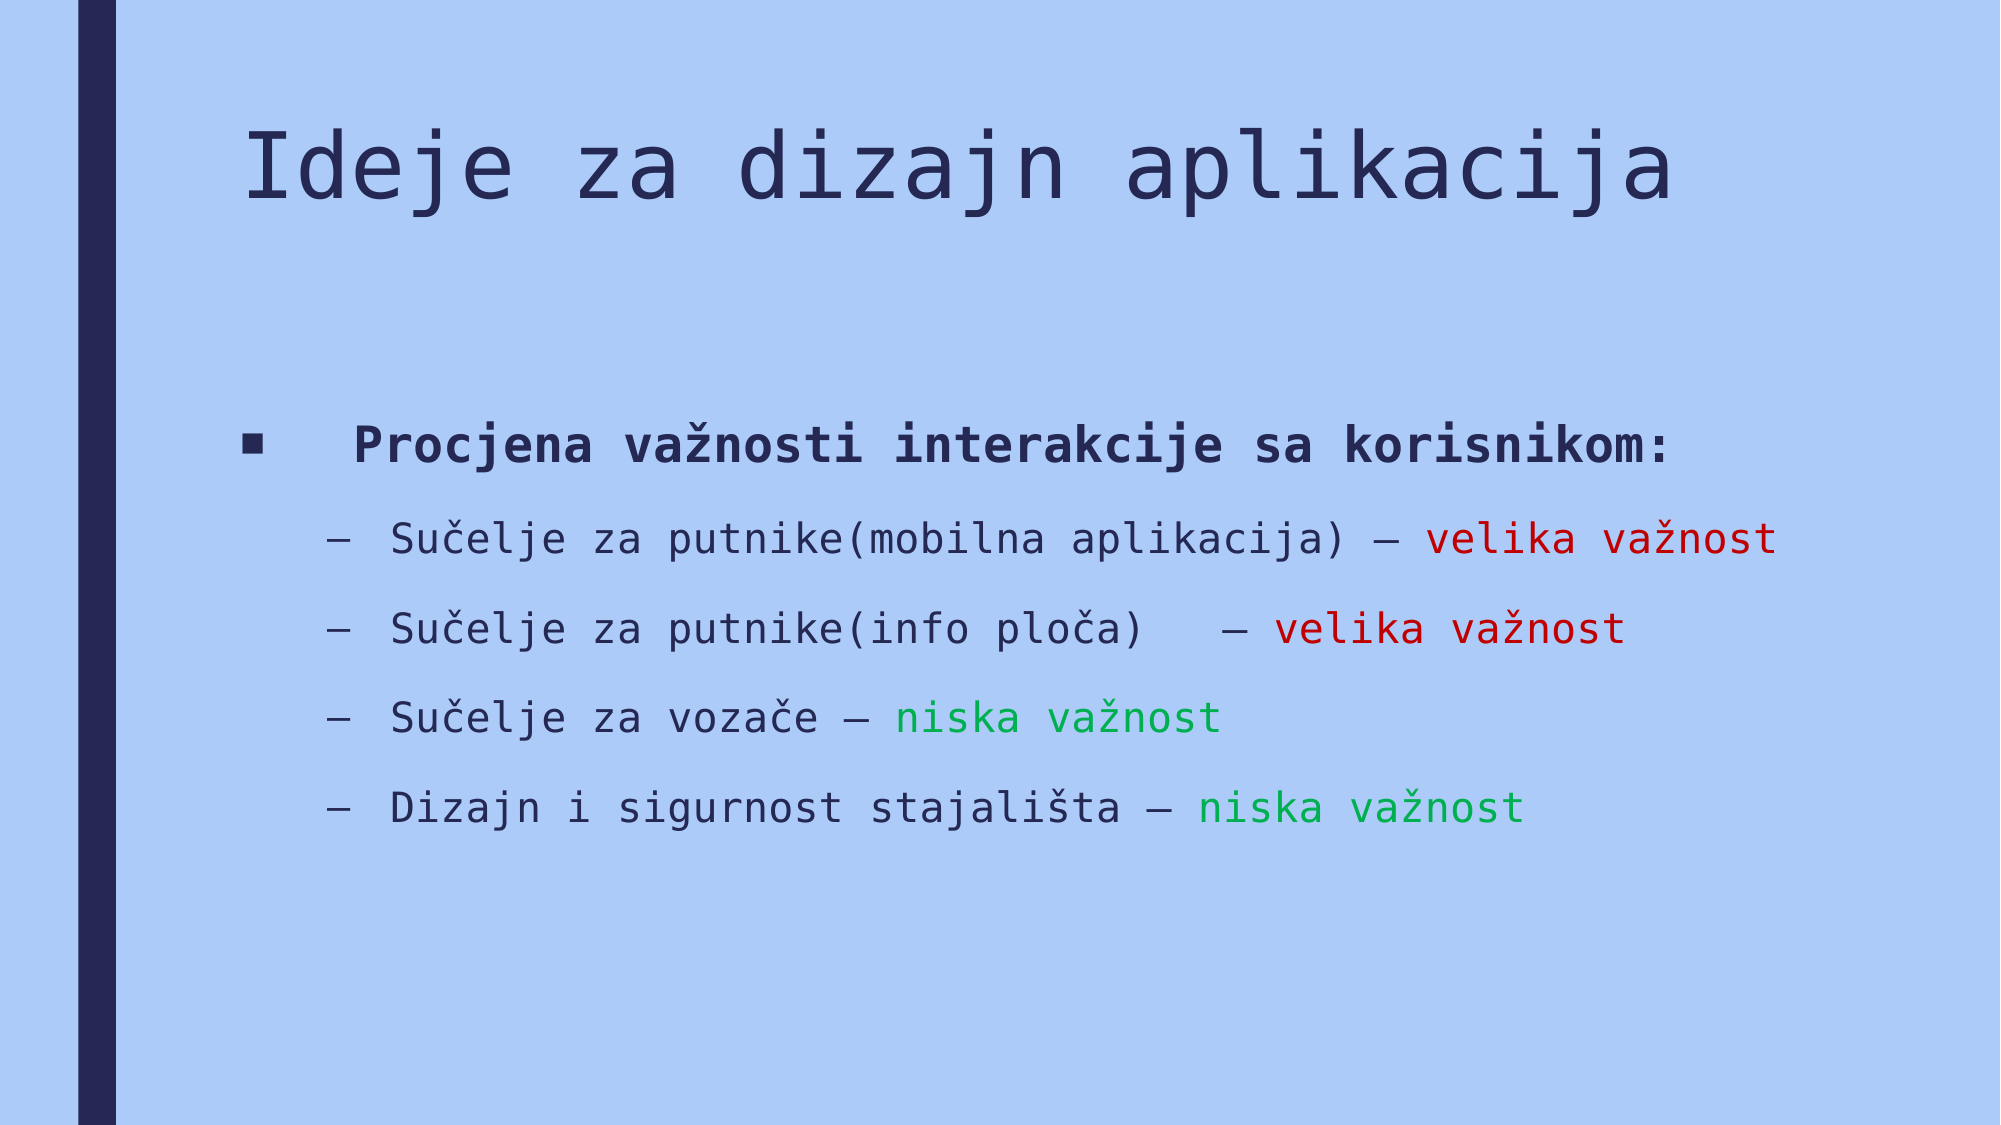

# Ideje za dizajn aplikacija
  Procjena važnosti interakcije sa korisnikom:
Sučelje za putnike(mobilna aplikacija) – velika važnost
Sučelje za putnike(info ploča)   – velika važnost
Sučelje za vozače – niska važnost
Dizajn i sigurnost stajališta – niska važnost